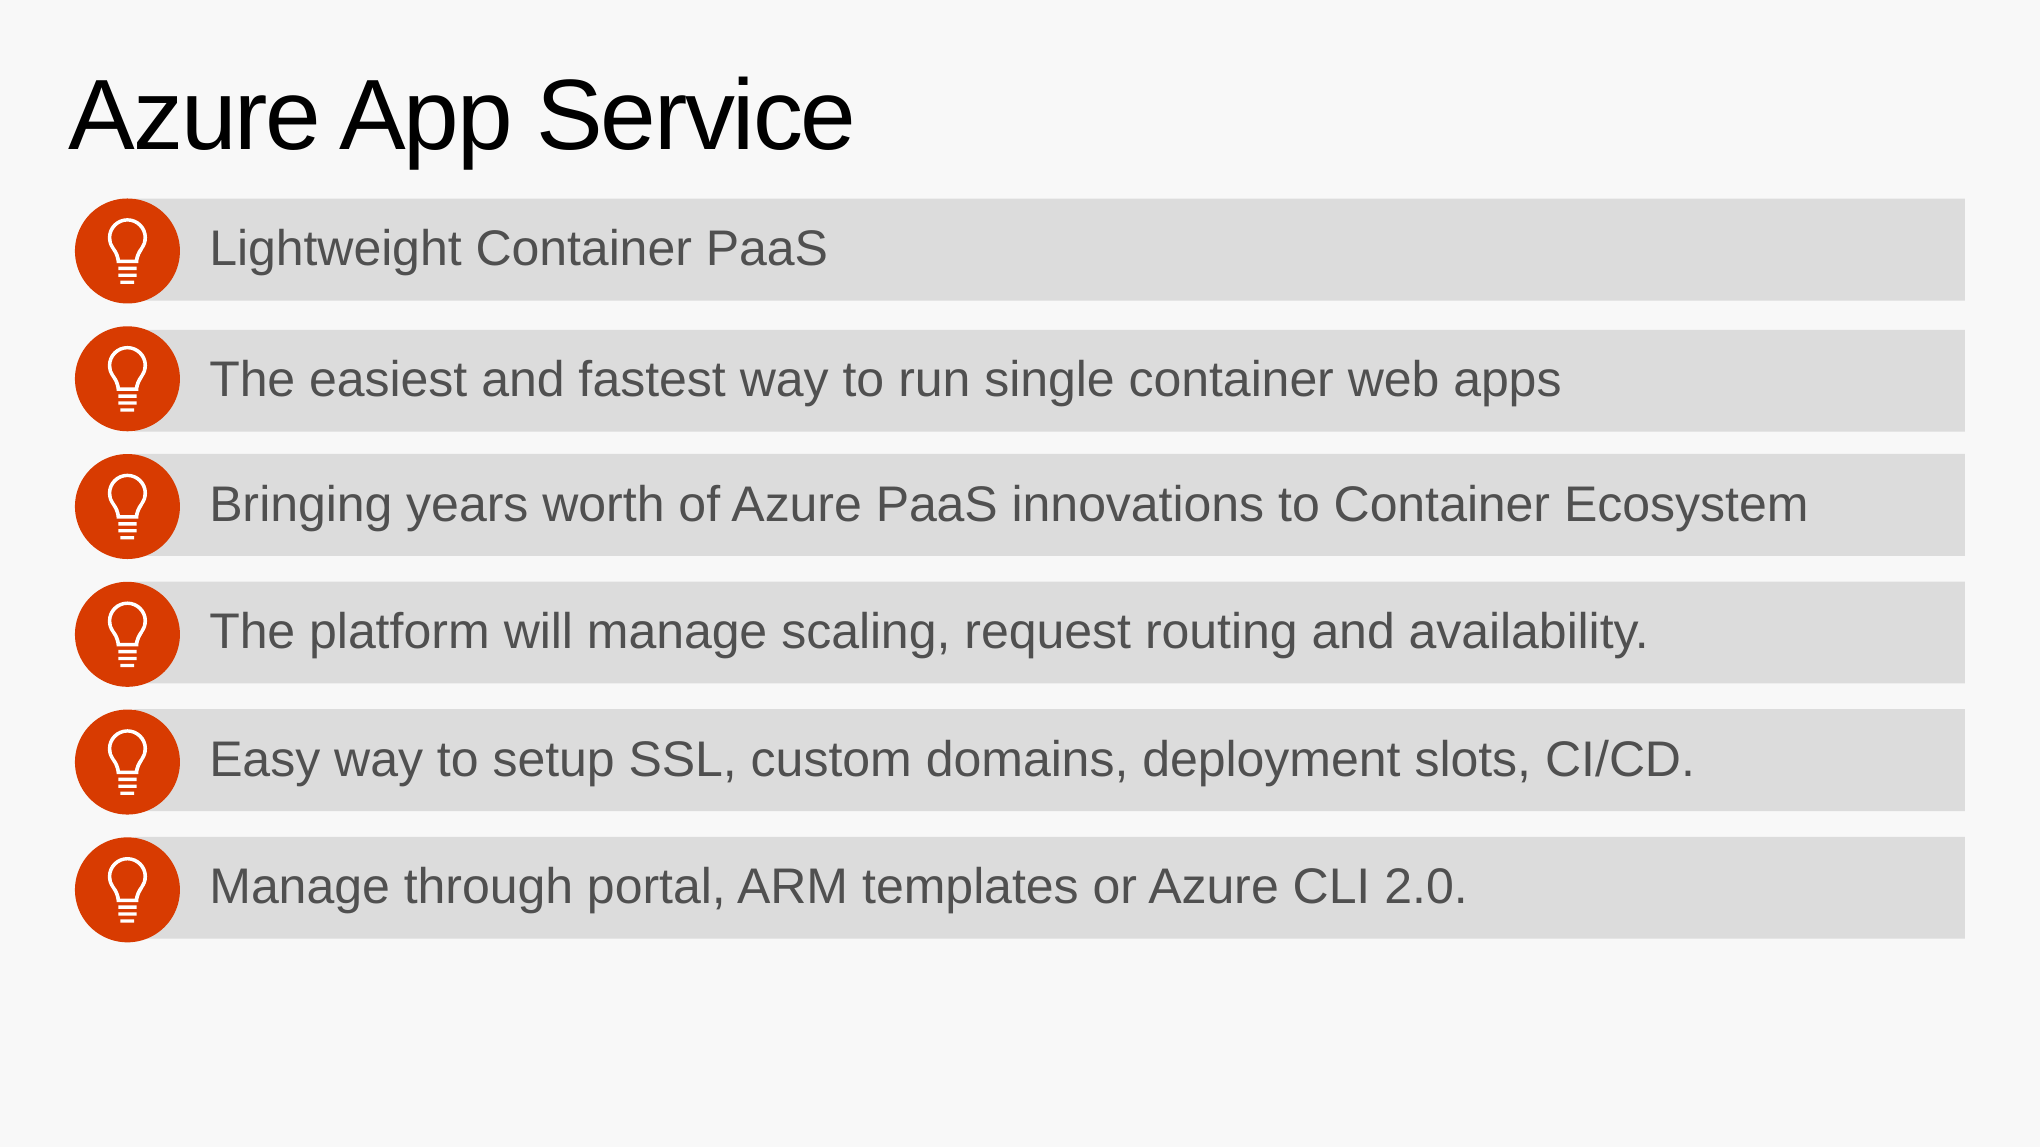

# Azure App Service

Lightweight Container PaaS

The easiest and fastest way to run single container web apps
Bringing years worth of Azure PaaS innovations to Container Ecosystem

The platform will manage scaling, request routing and availability.

Easy way to setup SSL, custom domains, deployment slots, CI/CD.

Manage through portal, ARM templates or Azure CLI 2.0.